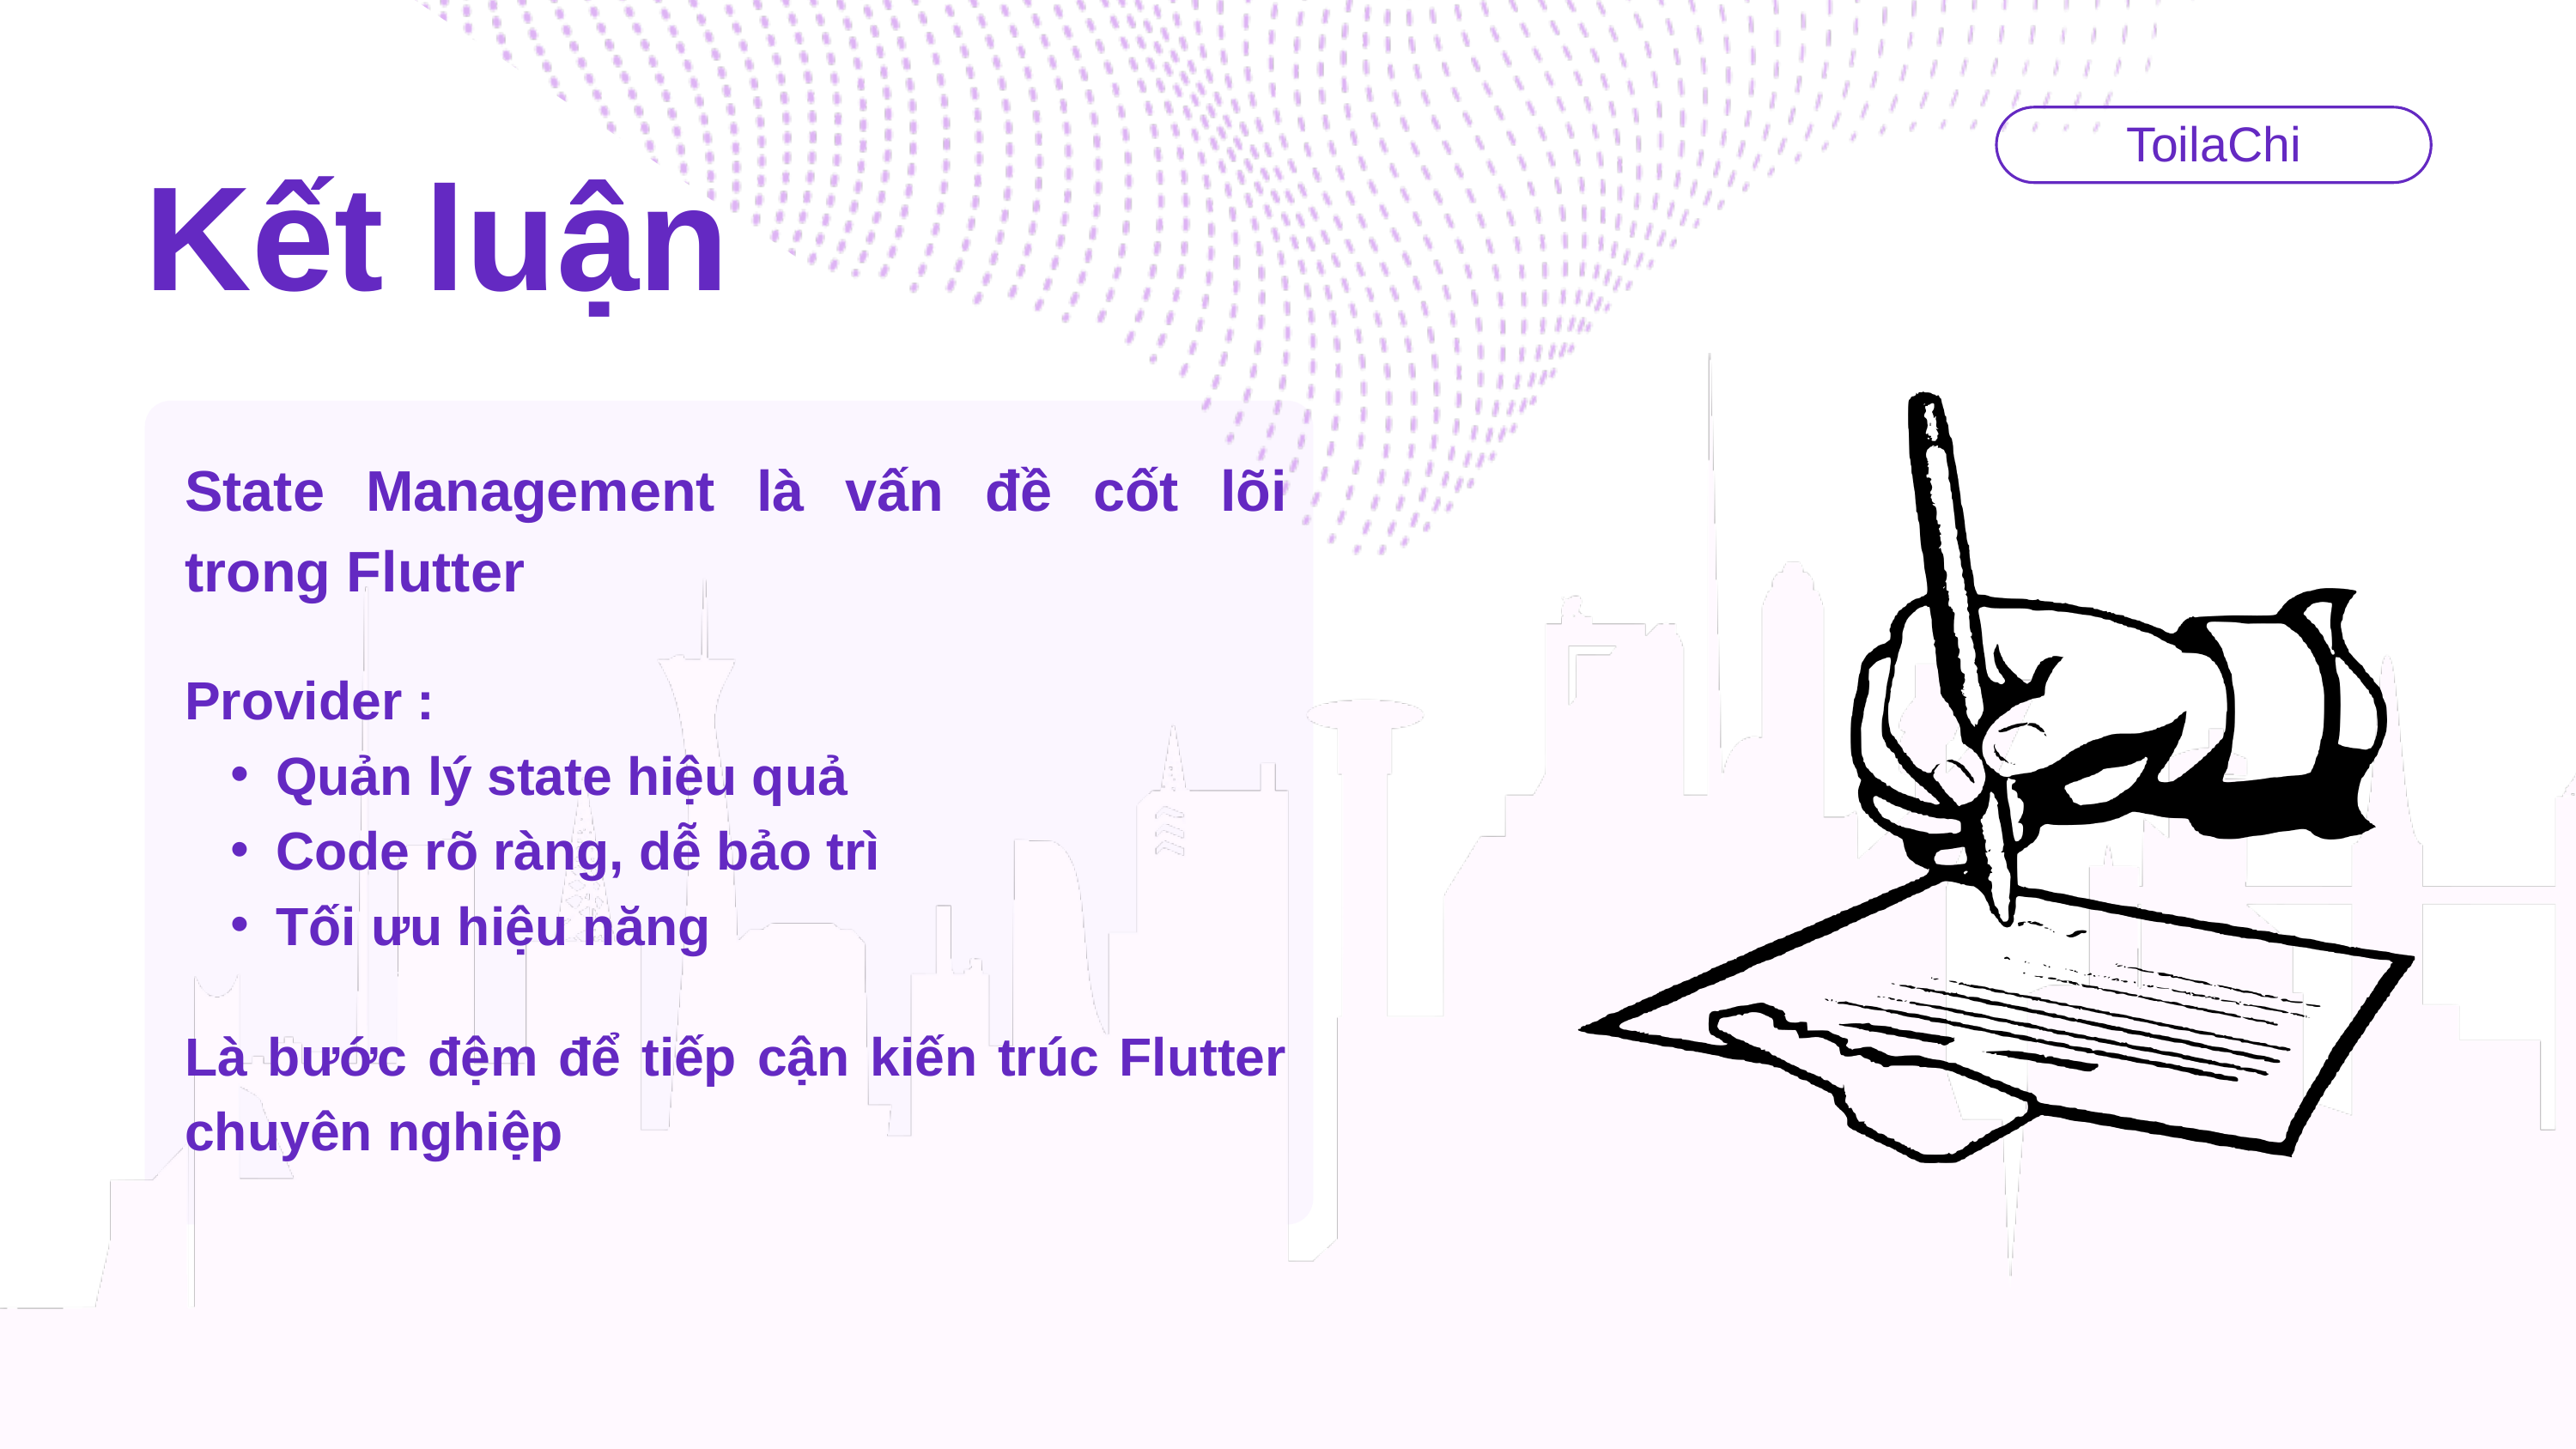

ToilaChi

Kết luận

State Management là vấn đề cốt lõi trong Flutter
Provider :
Quản lý state hiệu quả
Code rõ ràng, dễ bảo trì
Tối ưu hiệu năng
Là bước đệm để tiếp cận kiến trúc Flutter chuyên nghiệp